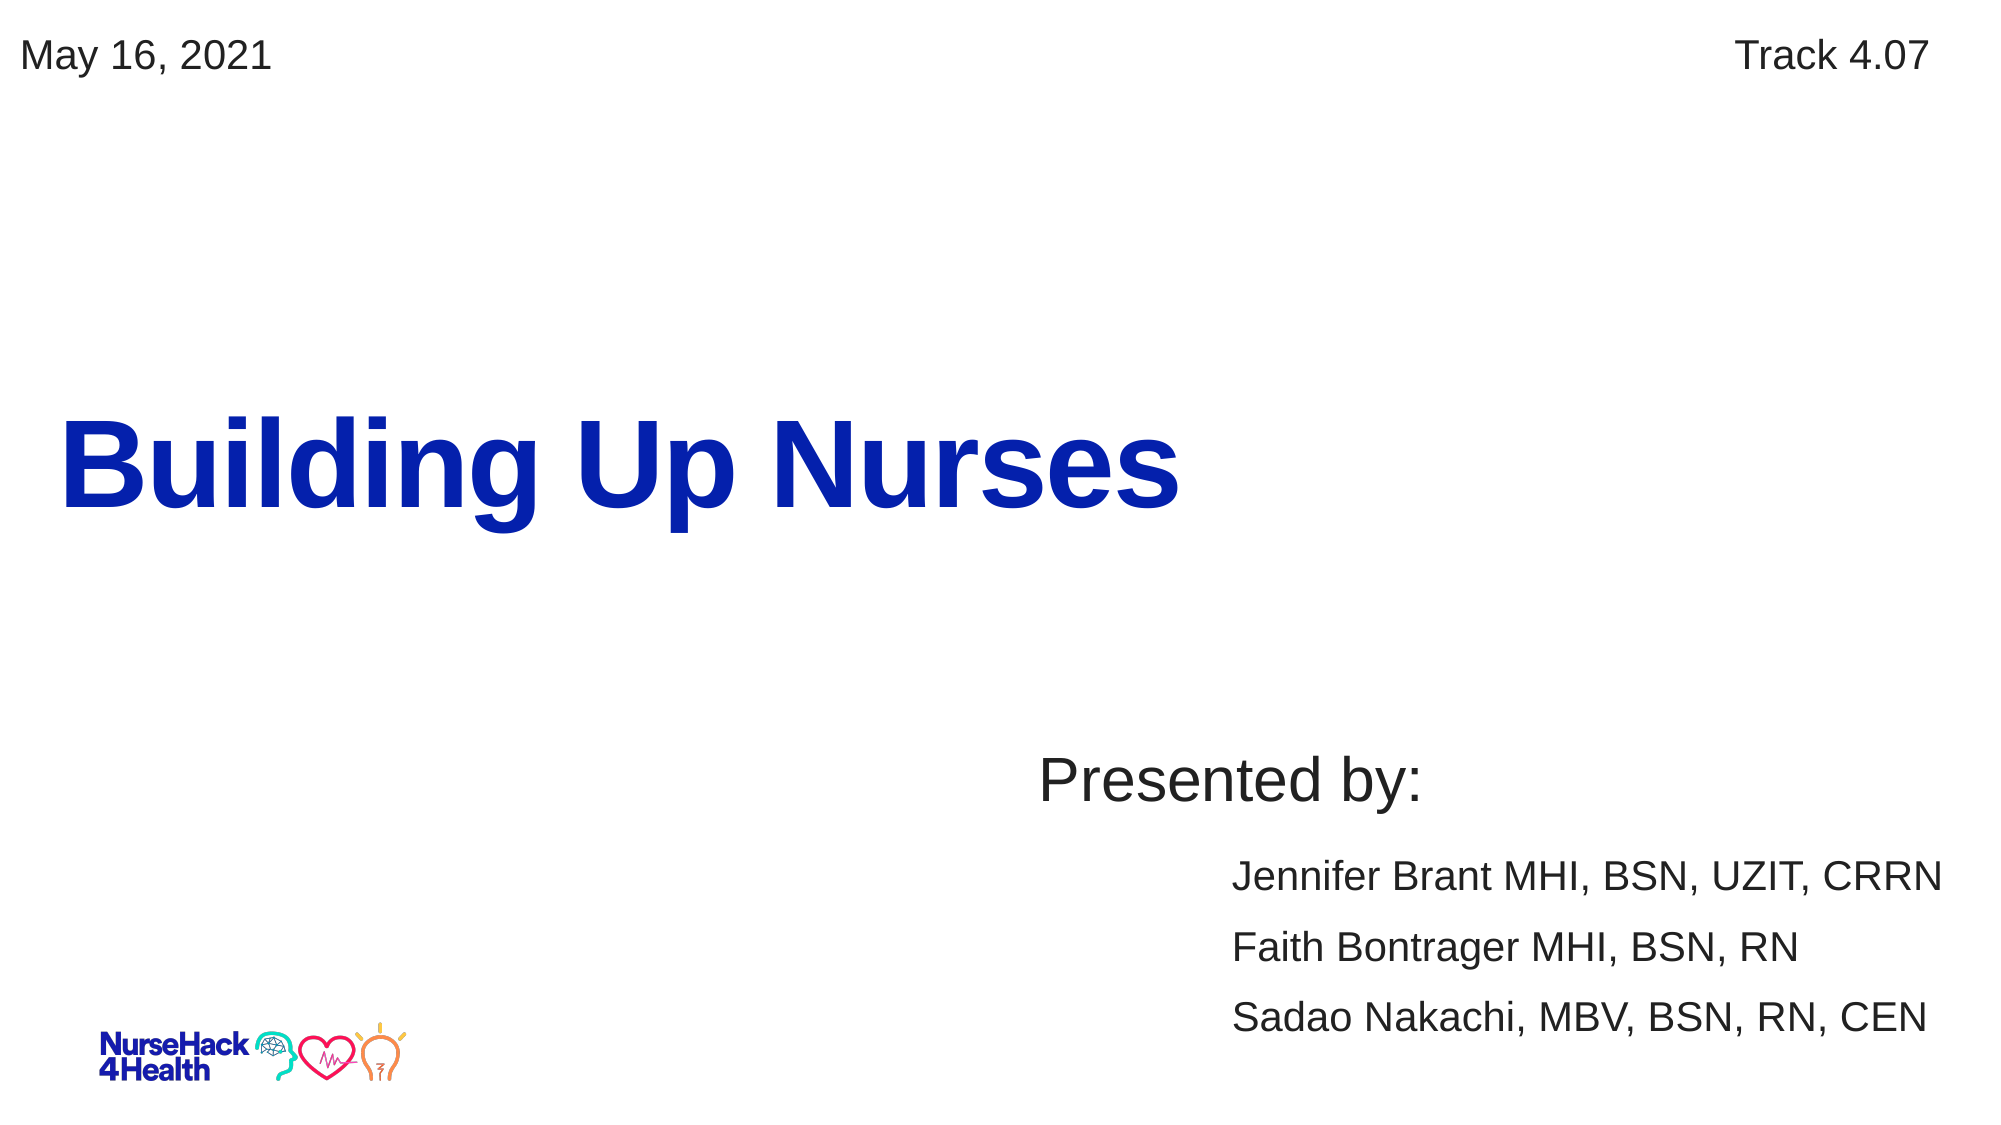

Track 4.07
May 16, 2021
# Building Up Nurses
Presented by:
Jennifer Brant MHI, BSN, UZIT, CRRN
Faith Bontrager MHI, BSN, RN
Sadao Nakachi, MBV, BSN, RN, CEN